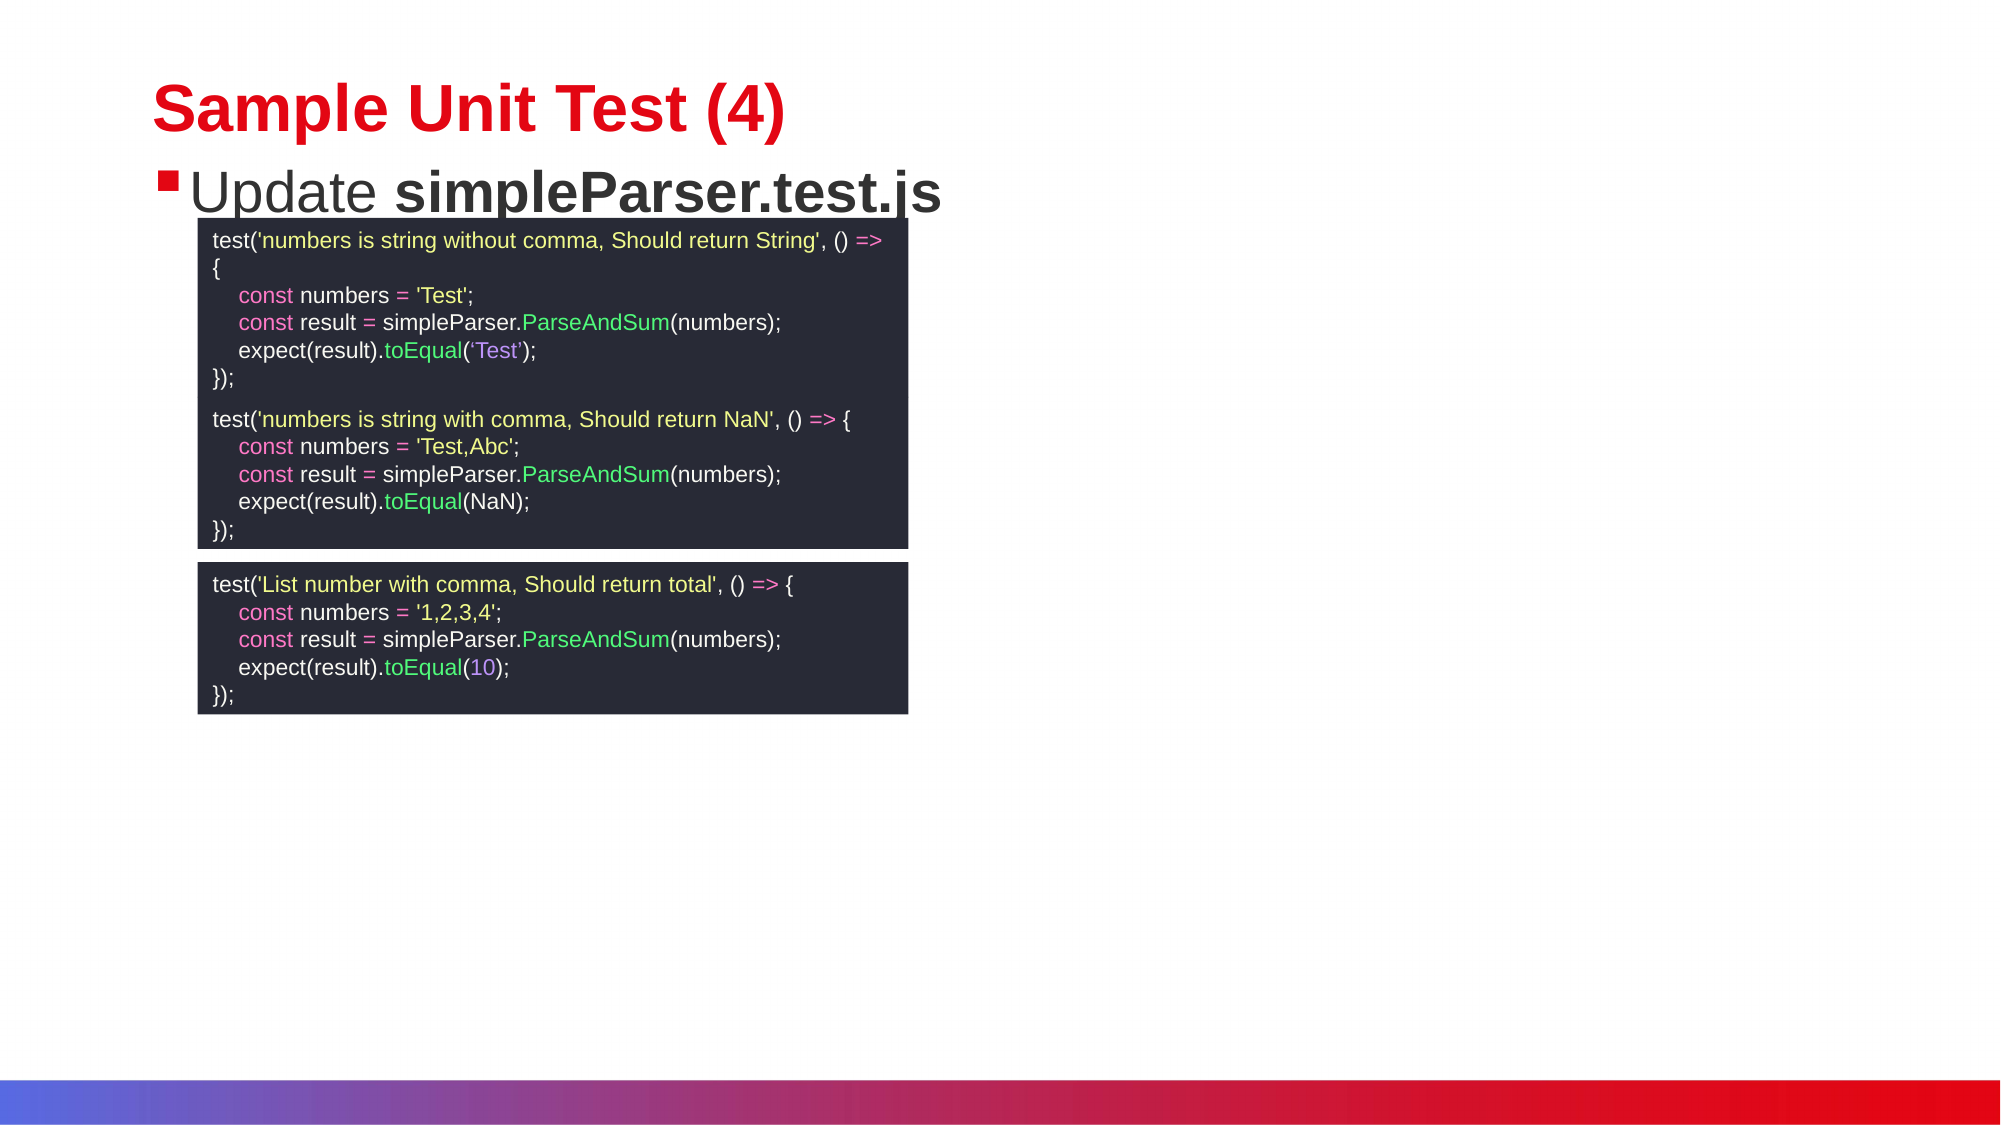

# Sample Unit Test (4)
Update simpleParser.test.js

test('numbers is string without comma, Should return String', () => {
    const numbers = 'Test';
    const result = simpleParser.ParseAndSum(numbers);
    expect(result).toEqual(‘Test’);
});
test('numbers is string with comma, Should return NaN', () => {
    const numbers = 'Test,Abc';
    const result = simpleParser.ParseAndSum(numbers);
    expect(result).toEqual(NaN);
});
test('List number with comma, Should return total', () => {
    const numbers = '1,2,3,4';
    const result = simpleParser.ParseAndSum(numbers);
    expect(result).toEqual(10);
});